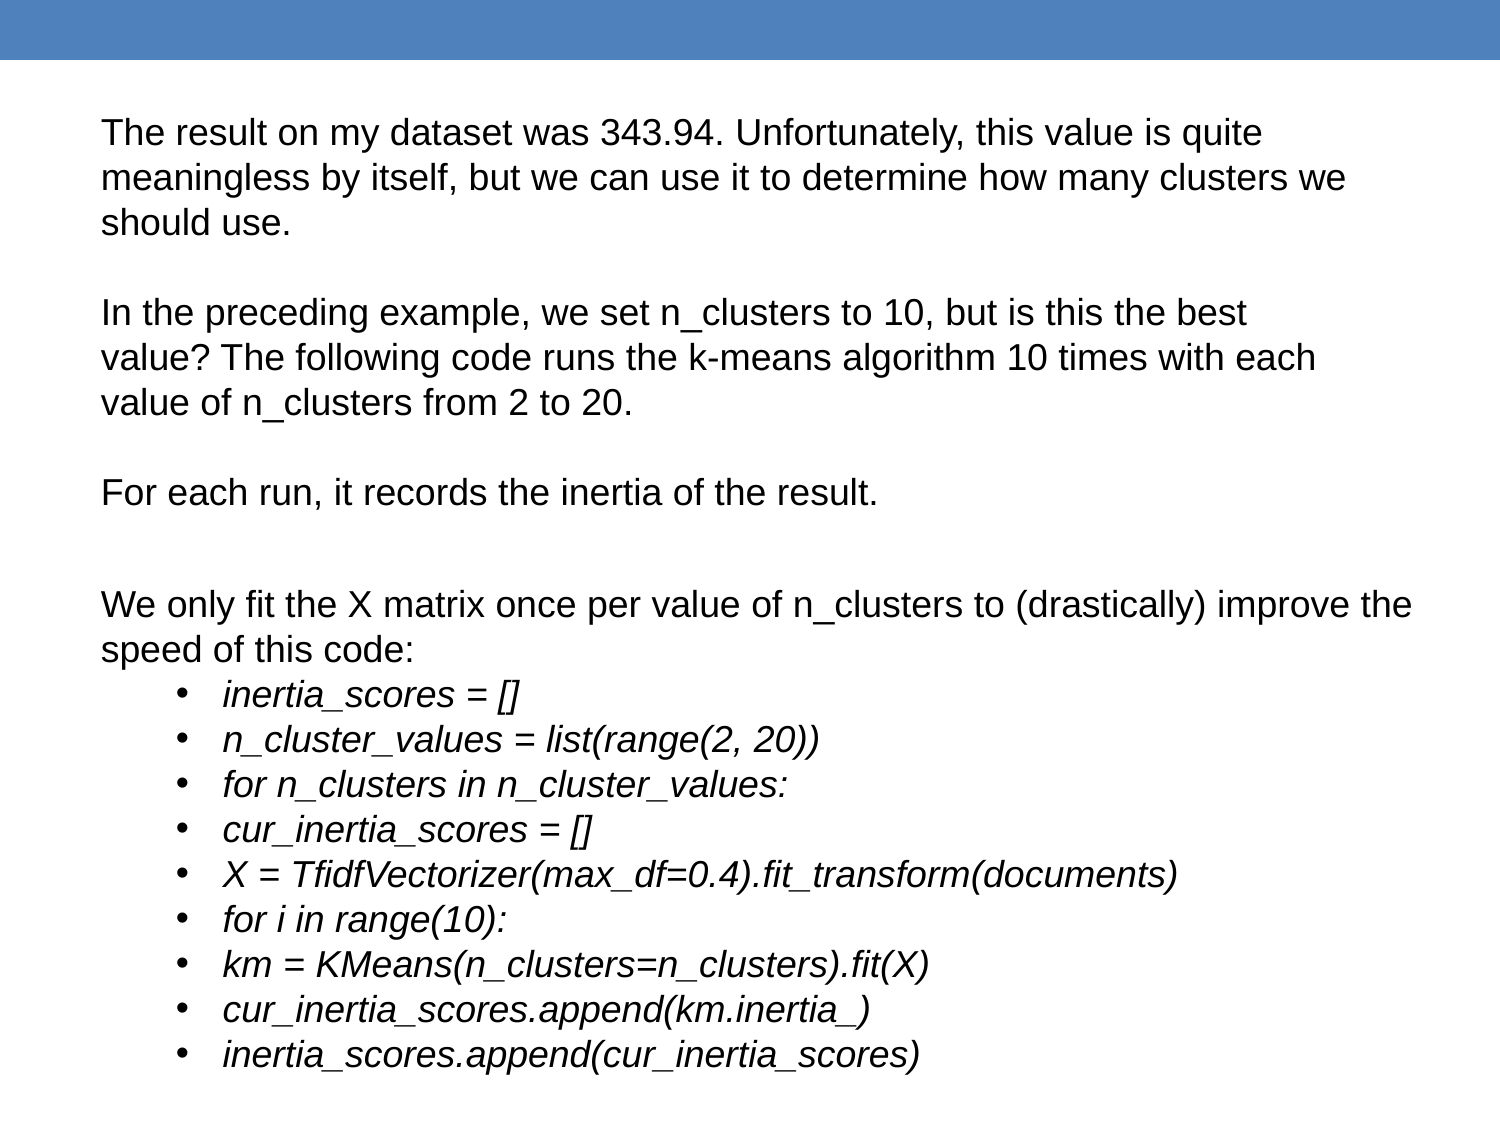

The result on my dataset was 343.94. Unfortunately, this value is quite meaningless by itself, but we can use it to determine how many clusters we should use.

In the preceding example, we set n_clusters to 10, but is this the best value? The following code runs the k-means algorithm 10 times with each value of n_clusters from 2 to 20.

For each run, it records the inertia of the result.
We only fit the X matrix once per value of n_clusters to (drastically) improve the
speed of this code:
inertia_scores = []
n_cluster_values = list(range(2, 20))
for n_clusters in n_cluster_values:
cur_inertia_scores = []
X = TfidfVectorizer(max_df=0.4).fit_transform(documents)
for i in range(10):
km = KMeans(n_clusters=n_clusters).fit(X)
cur_inertia_scores.append(km.inertia_)
inertia_scores.append(cur_inertia_scores)